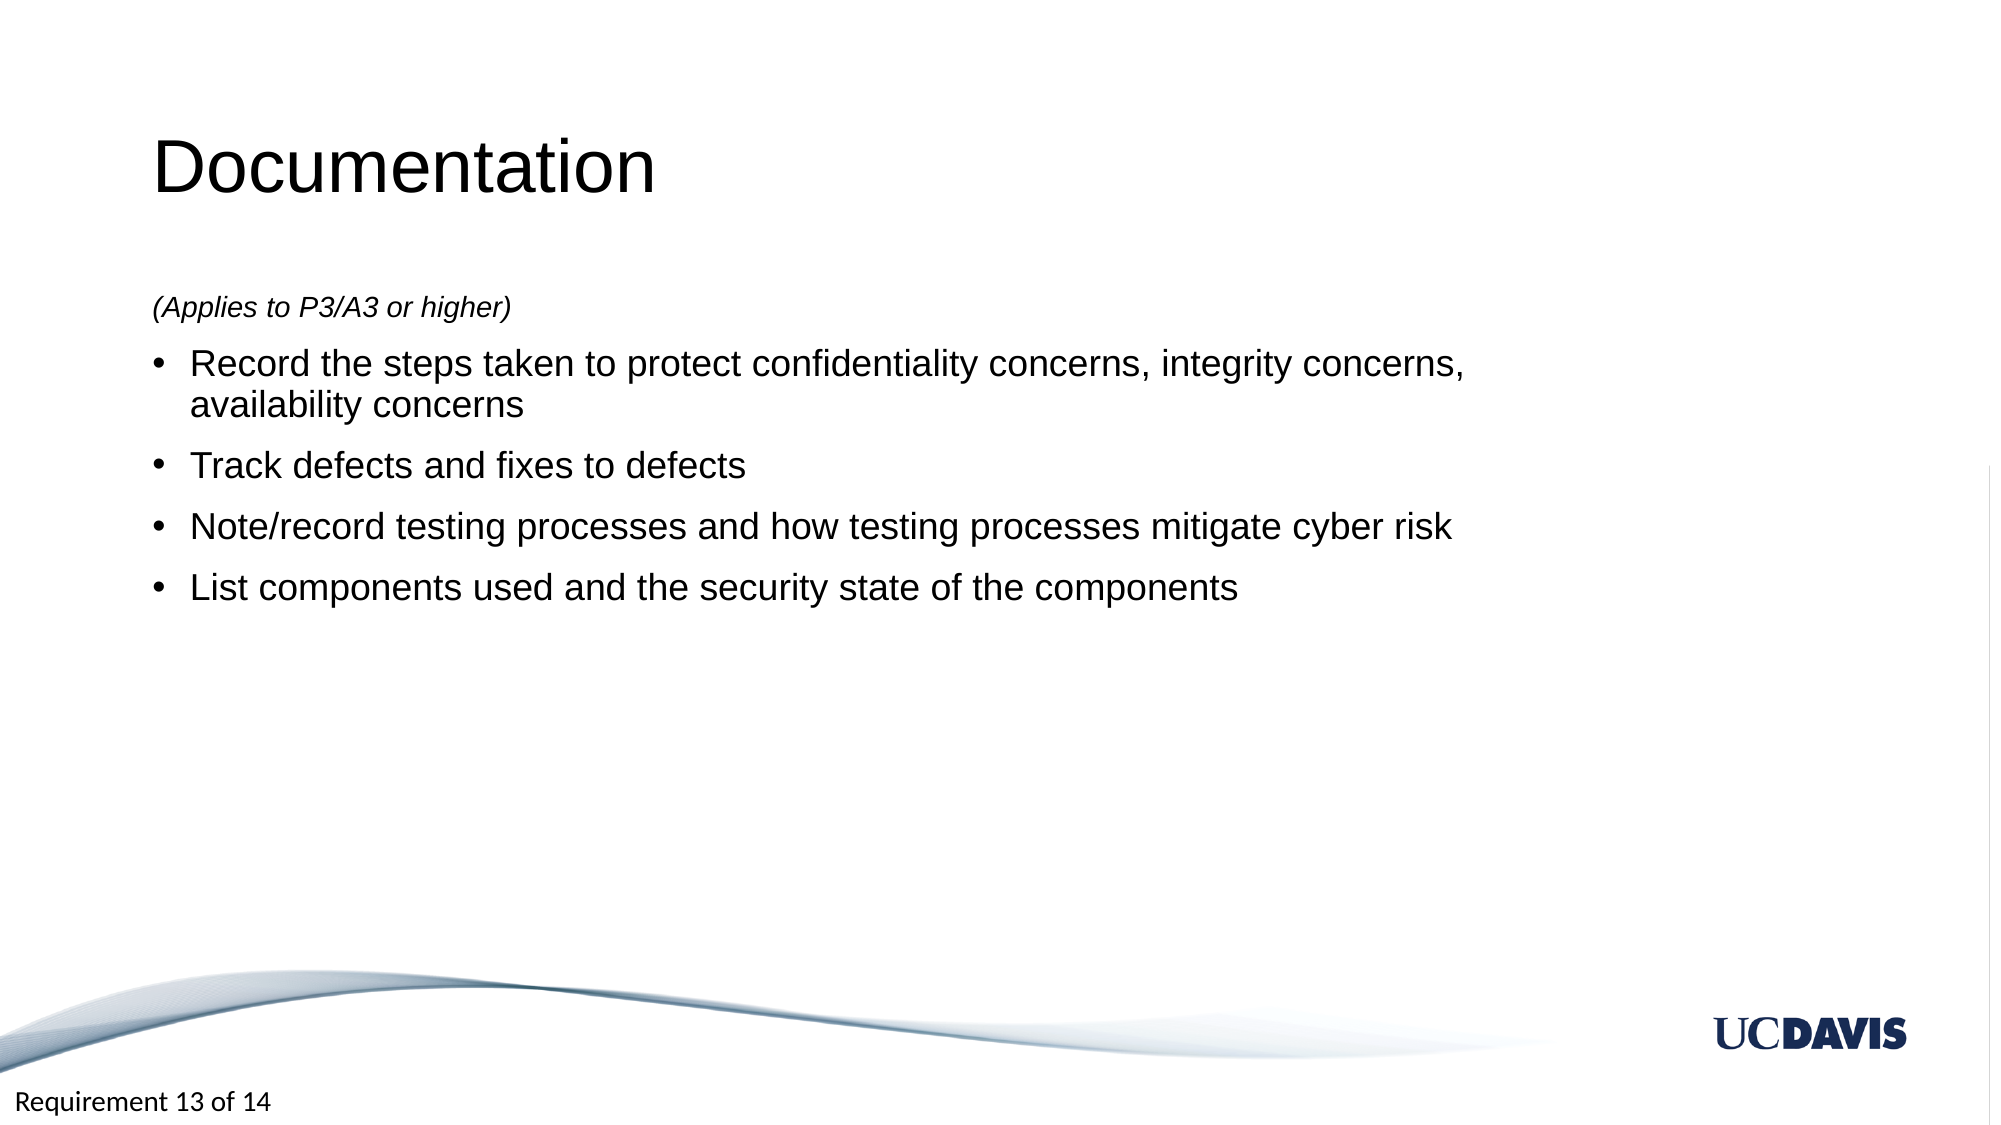

# Documentation
(Applies to P3/A3 or higher)
Record the steps taken to protect confidentiality concerns, integrity concerns, availability concerns
Track defects and fixes to defects
Note/record testing processes and how testing processes mitigate cyber risk
List components used and the security state of the components
Requirement 13 of 14